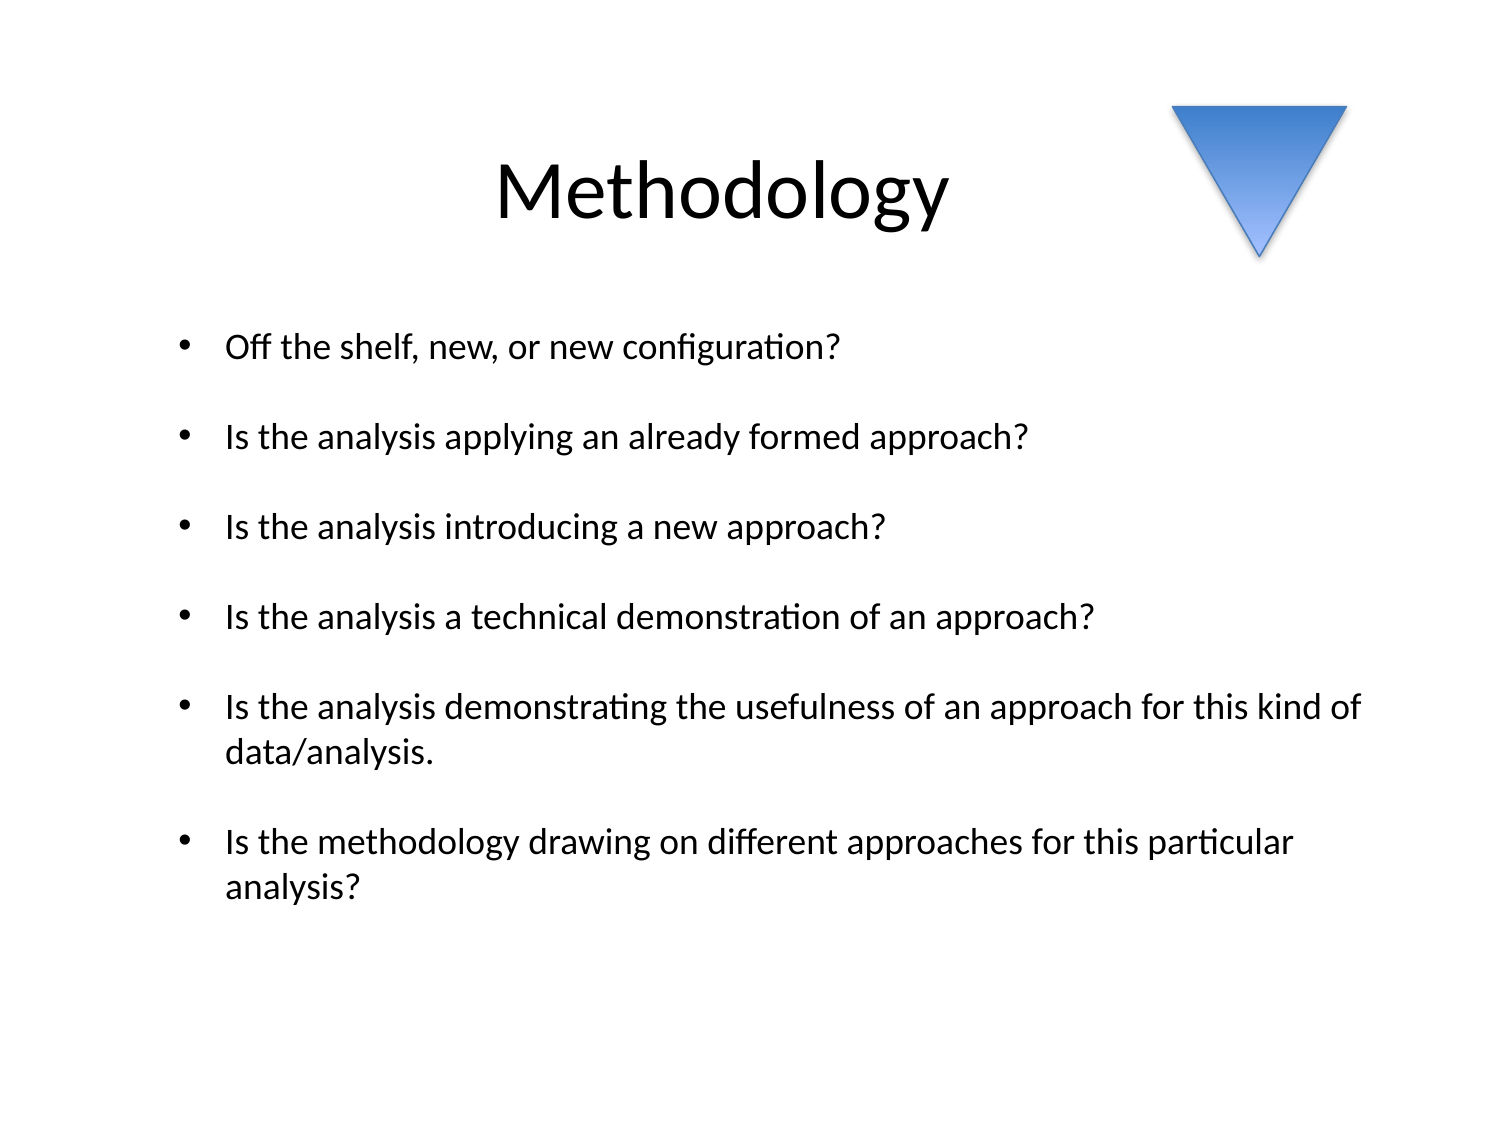

# Methodology

Off the shelf, new, or new configuration?

Is the analysis applying an already formed approach?

Is the analysis introducing a new approach?

Is the analysis a technical demonstration of an approach?

Is the analysis demonstrating the usefulness of an approach for this kind of data/analysis.

Is the methodology drawing on different approaches for this particular analysis?